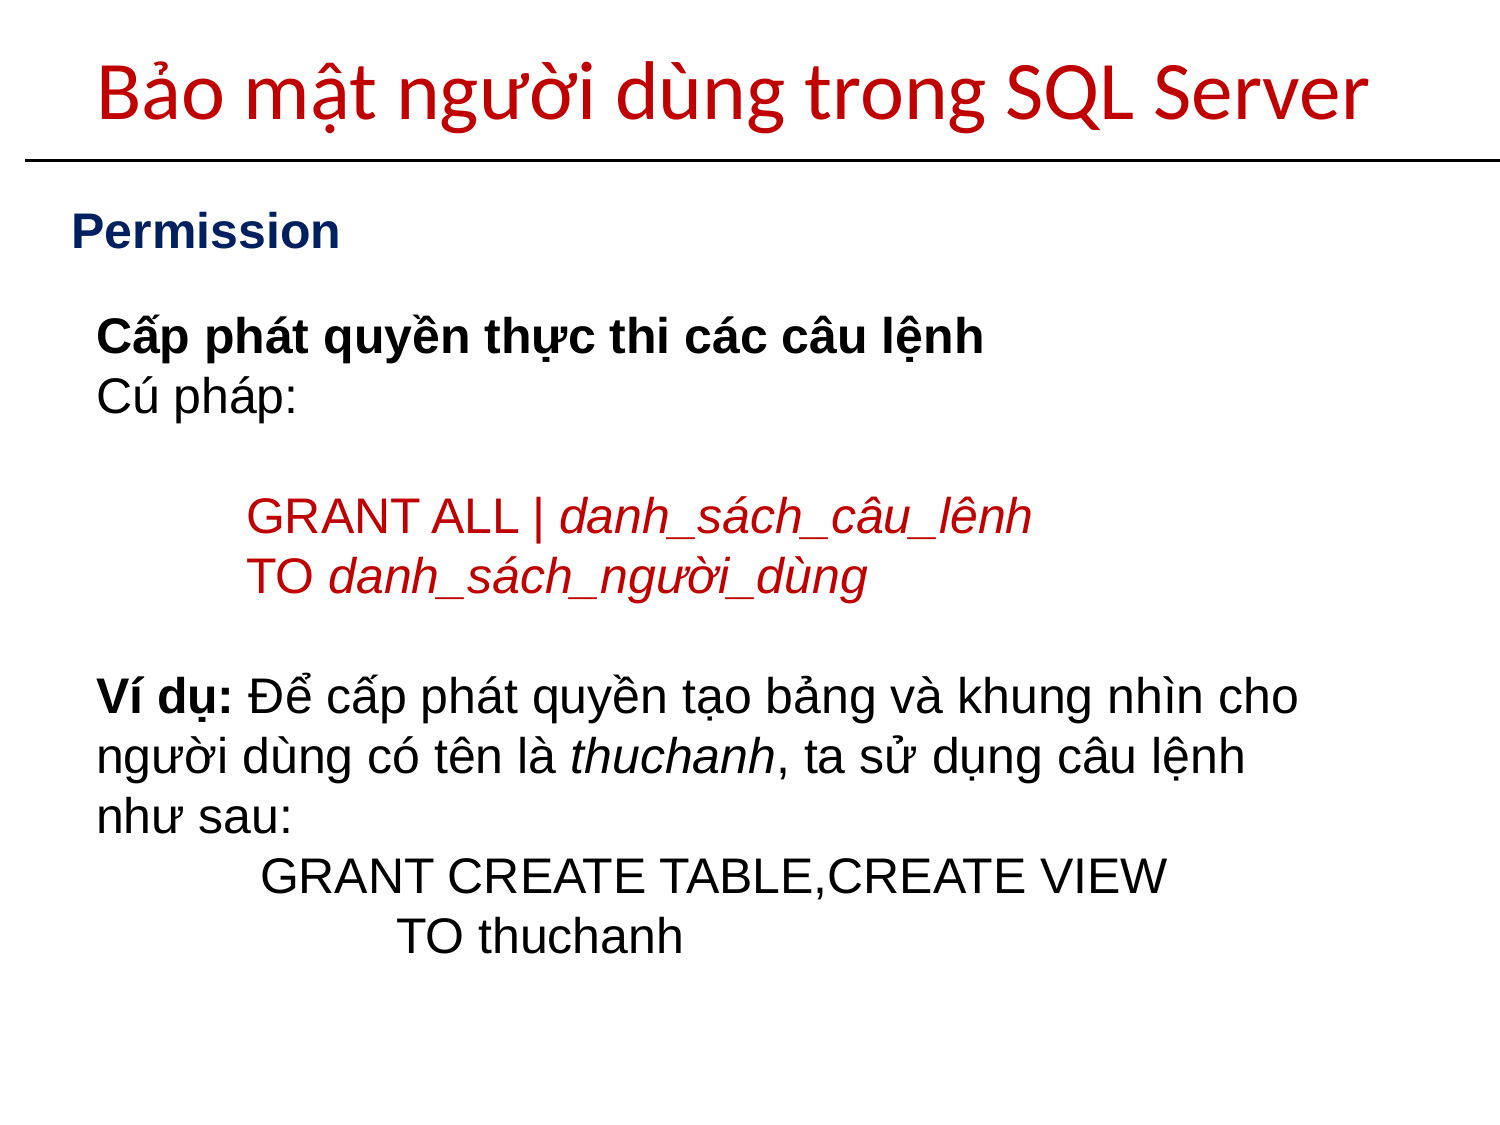

# Bảo mật người dùng trong SQL Server
Permission
Cấp phát quyền thực thi các câu lệnh
Cú pháp:

	GRANT ALL | danh_sách_câu_lênh
	TO danh_sách_người_dùng

Ví dụ: Để cấp phát quyền tạo bảng và khung nhìn cho người dùng có tên là thuchanh, ta sử dụng câu lệnh như sau:
	 GRANT CREATE TABLE,CREATE VIEW
		TO thuchanh